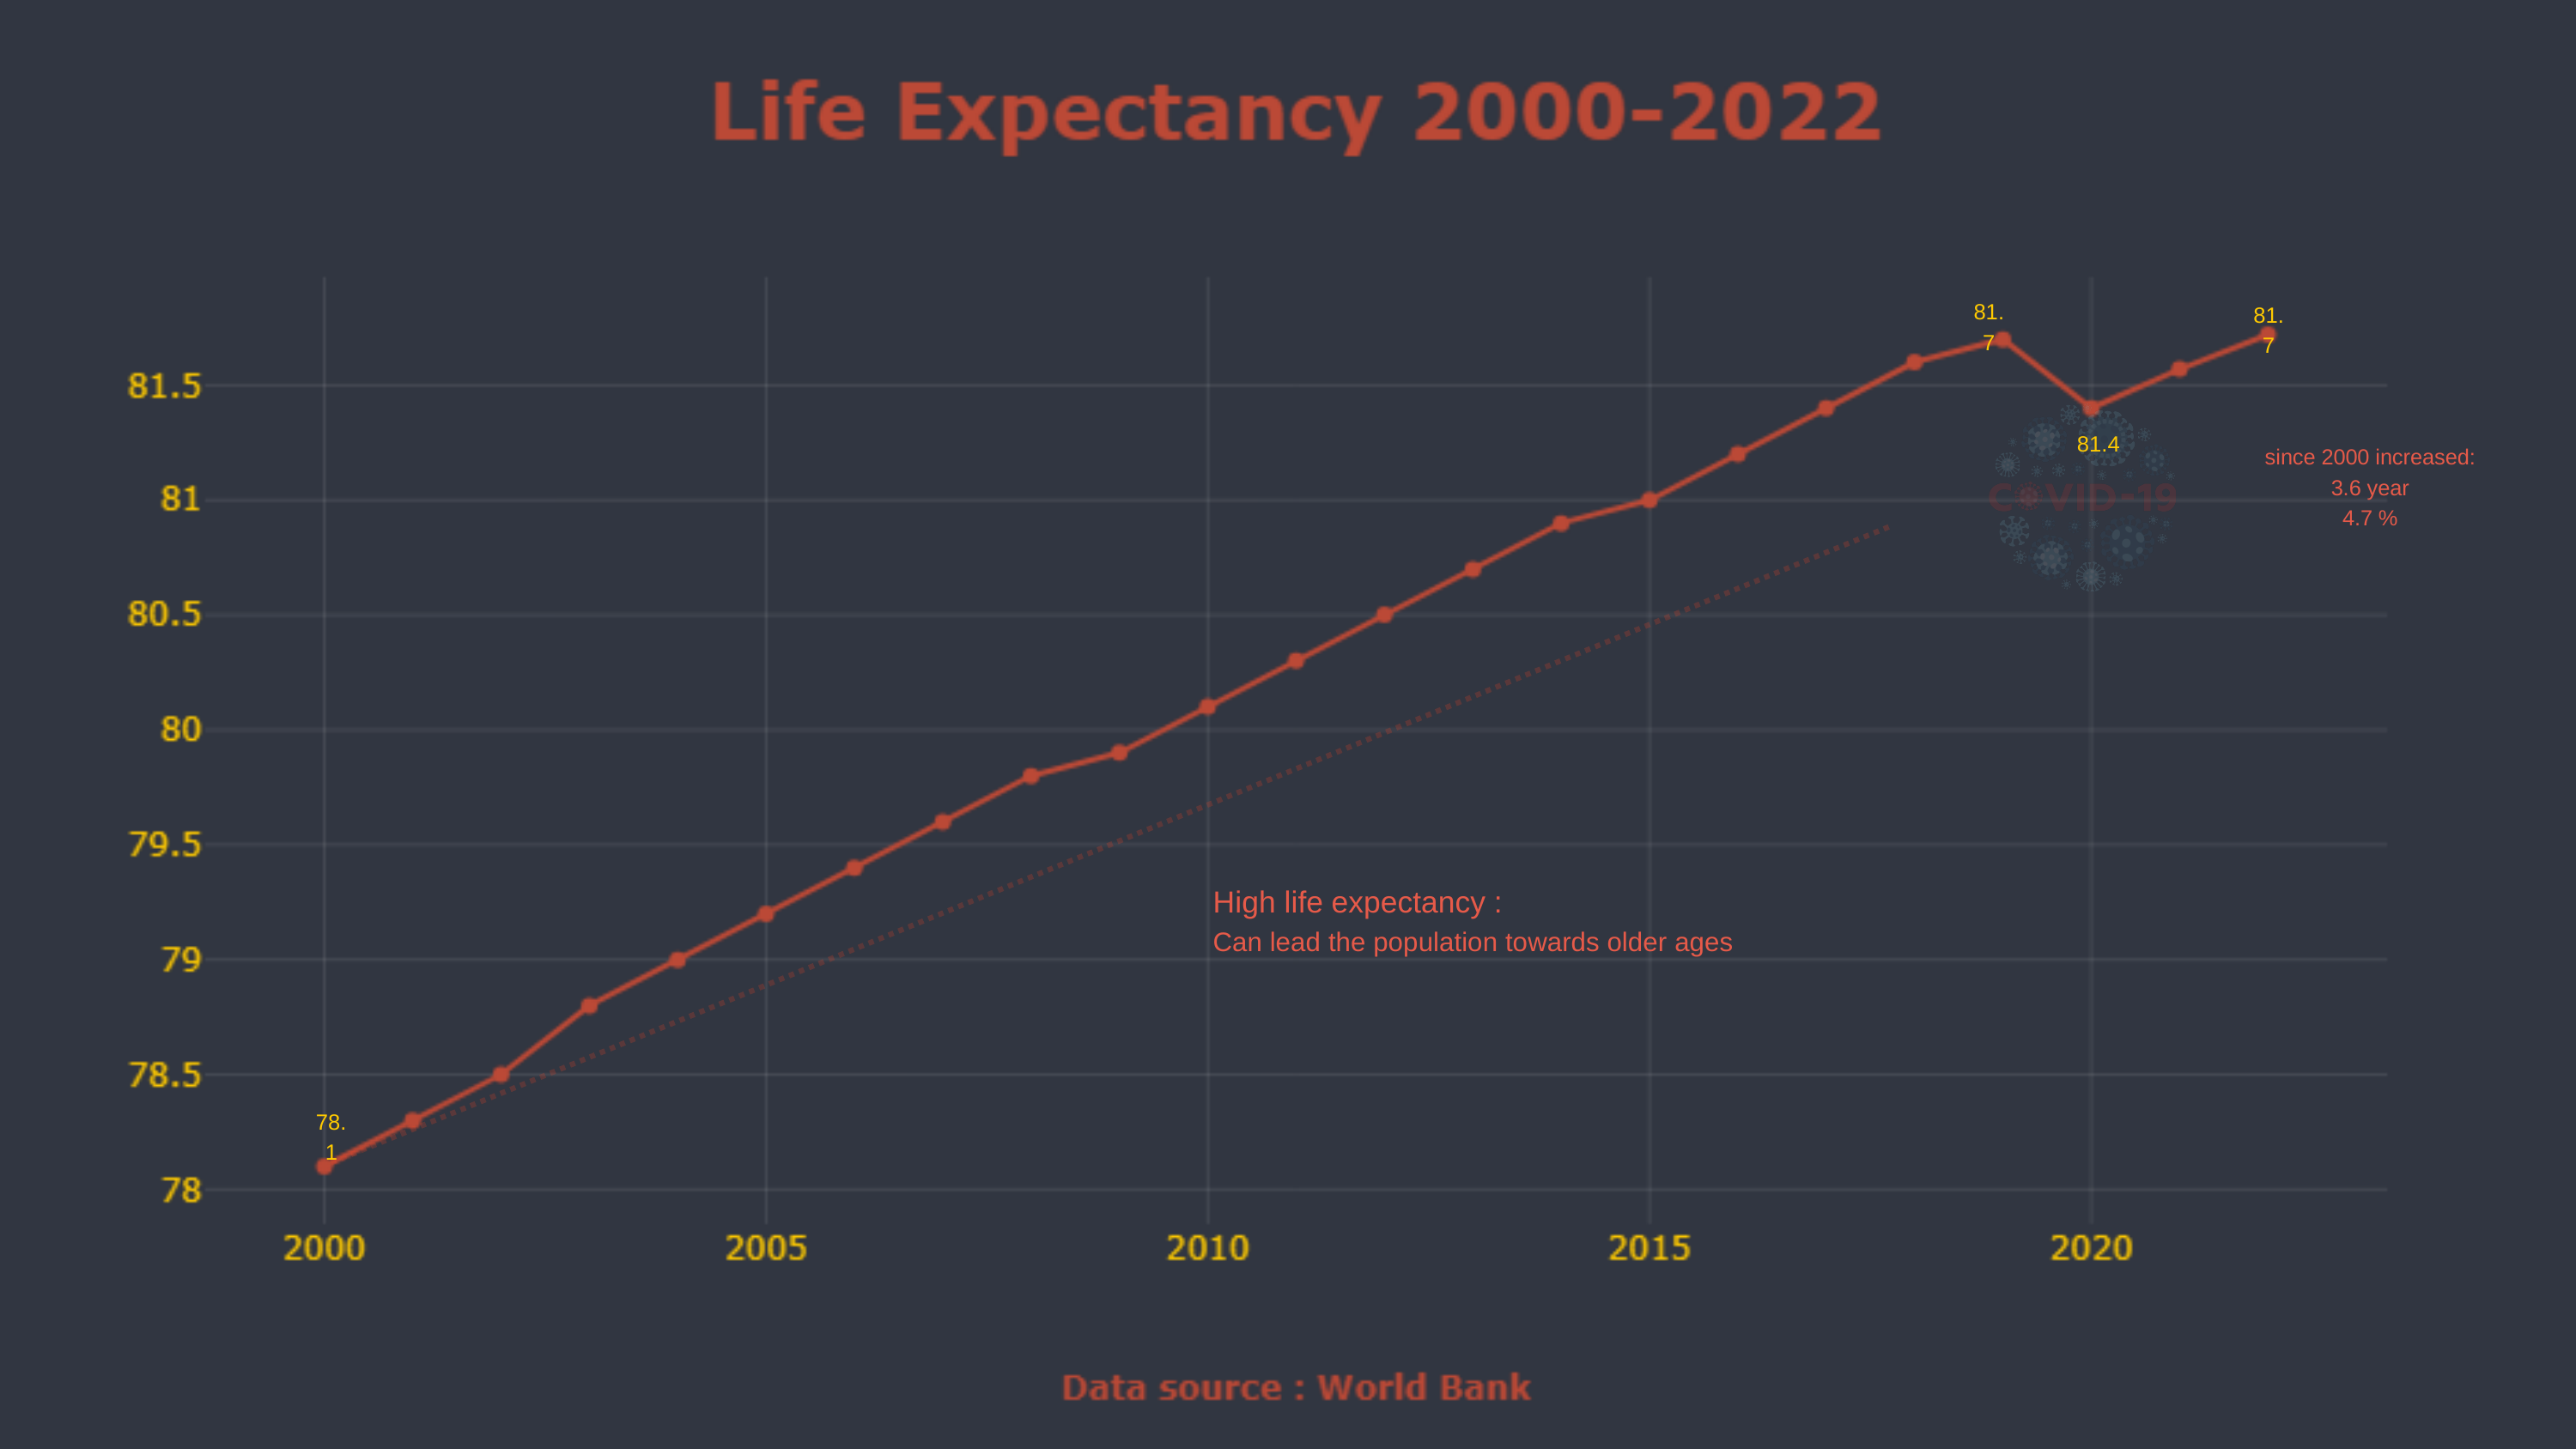

81.7
81.7

81.4
since 2000 increased:
3.6 year
4.7 %

High life expectancy :
Can lead the population towards older ages
78.1